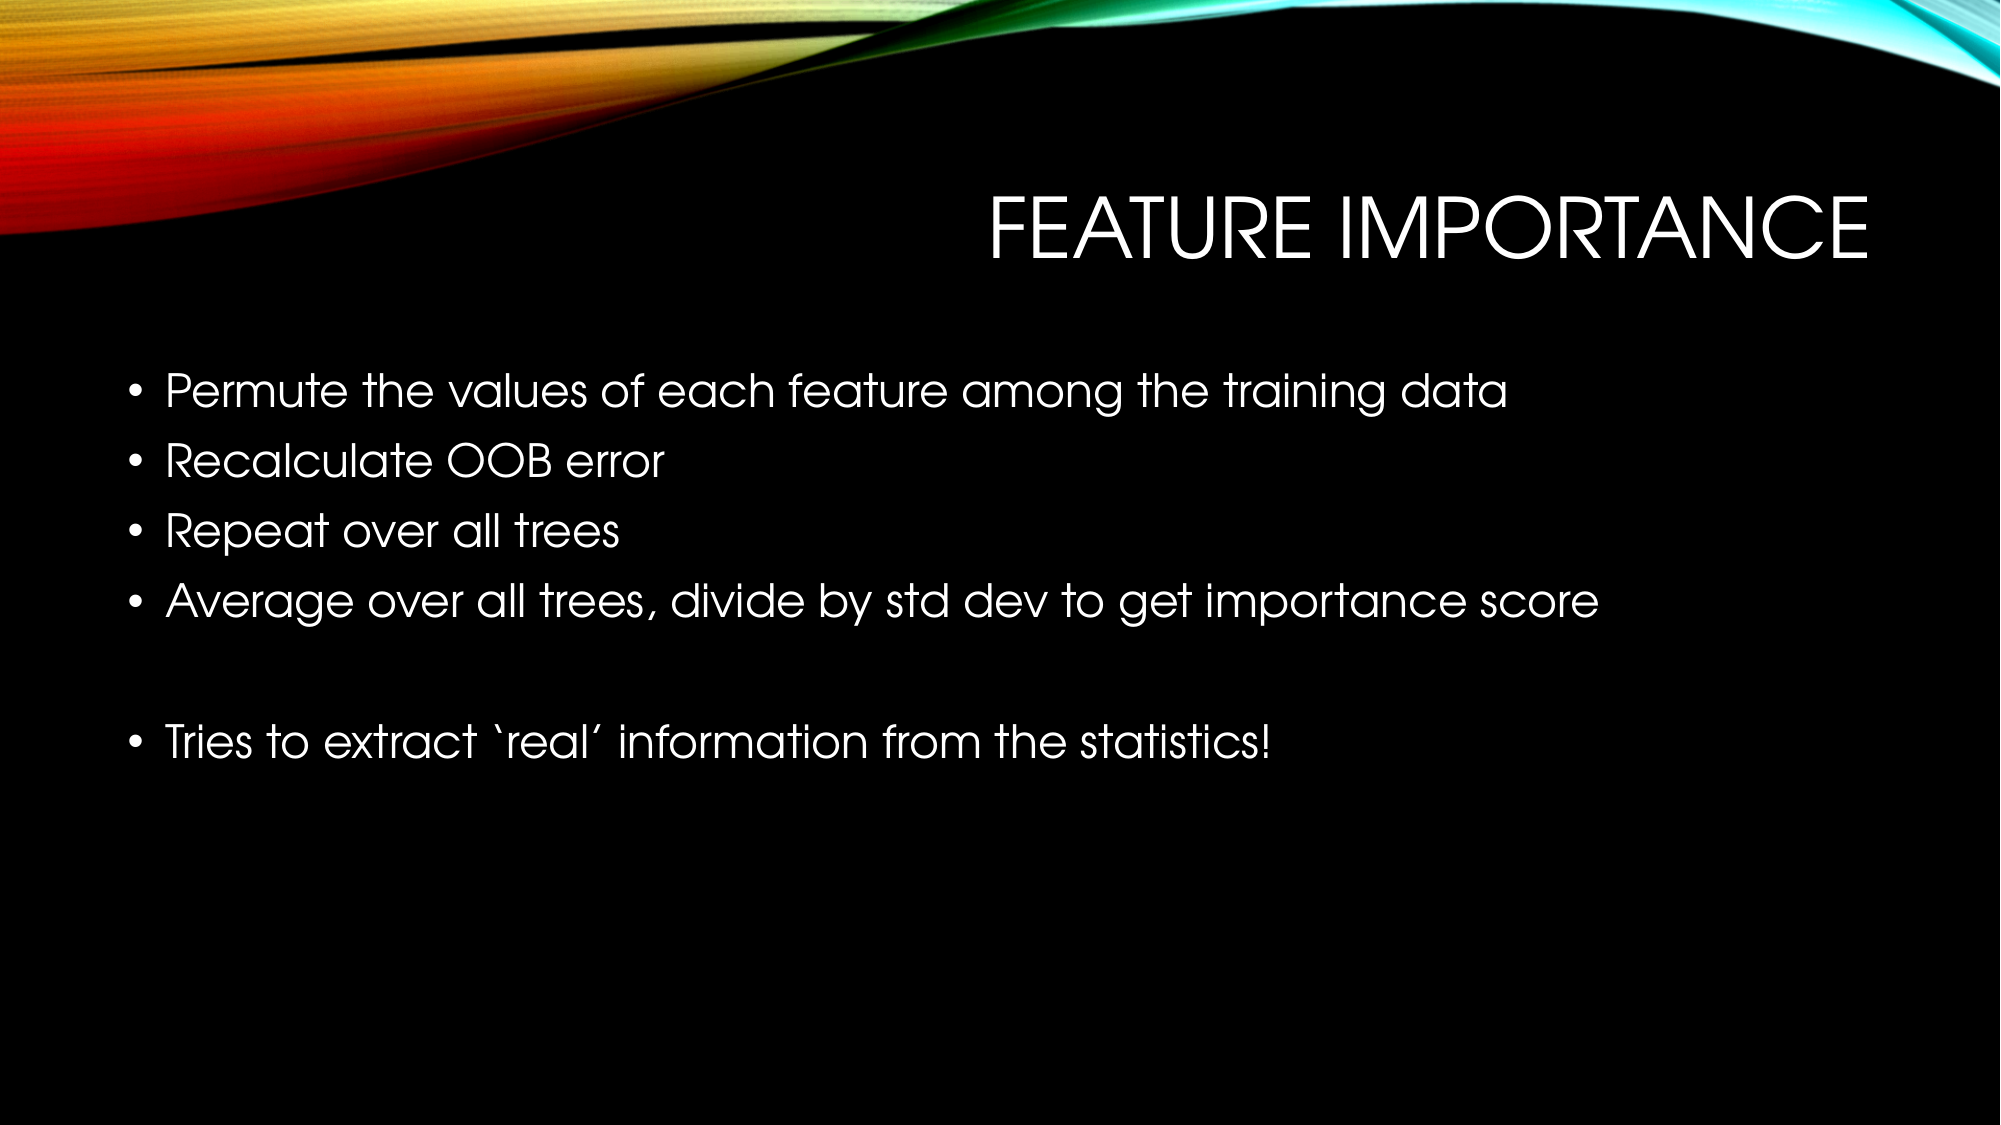

# Feature importance
Permute the values of each feature among the training data
Recalculate OOB error
Repeat over all trees
Average over all trees, divide by std dev to get importance score

Tries to extract ‘real’ information from the statistics!